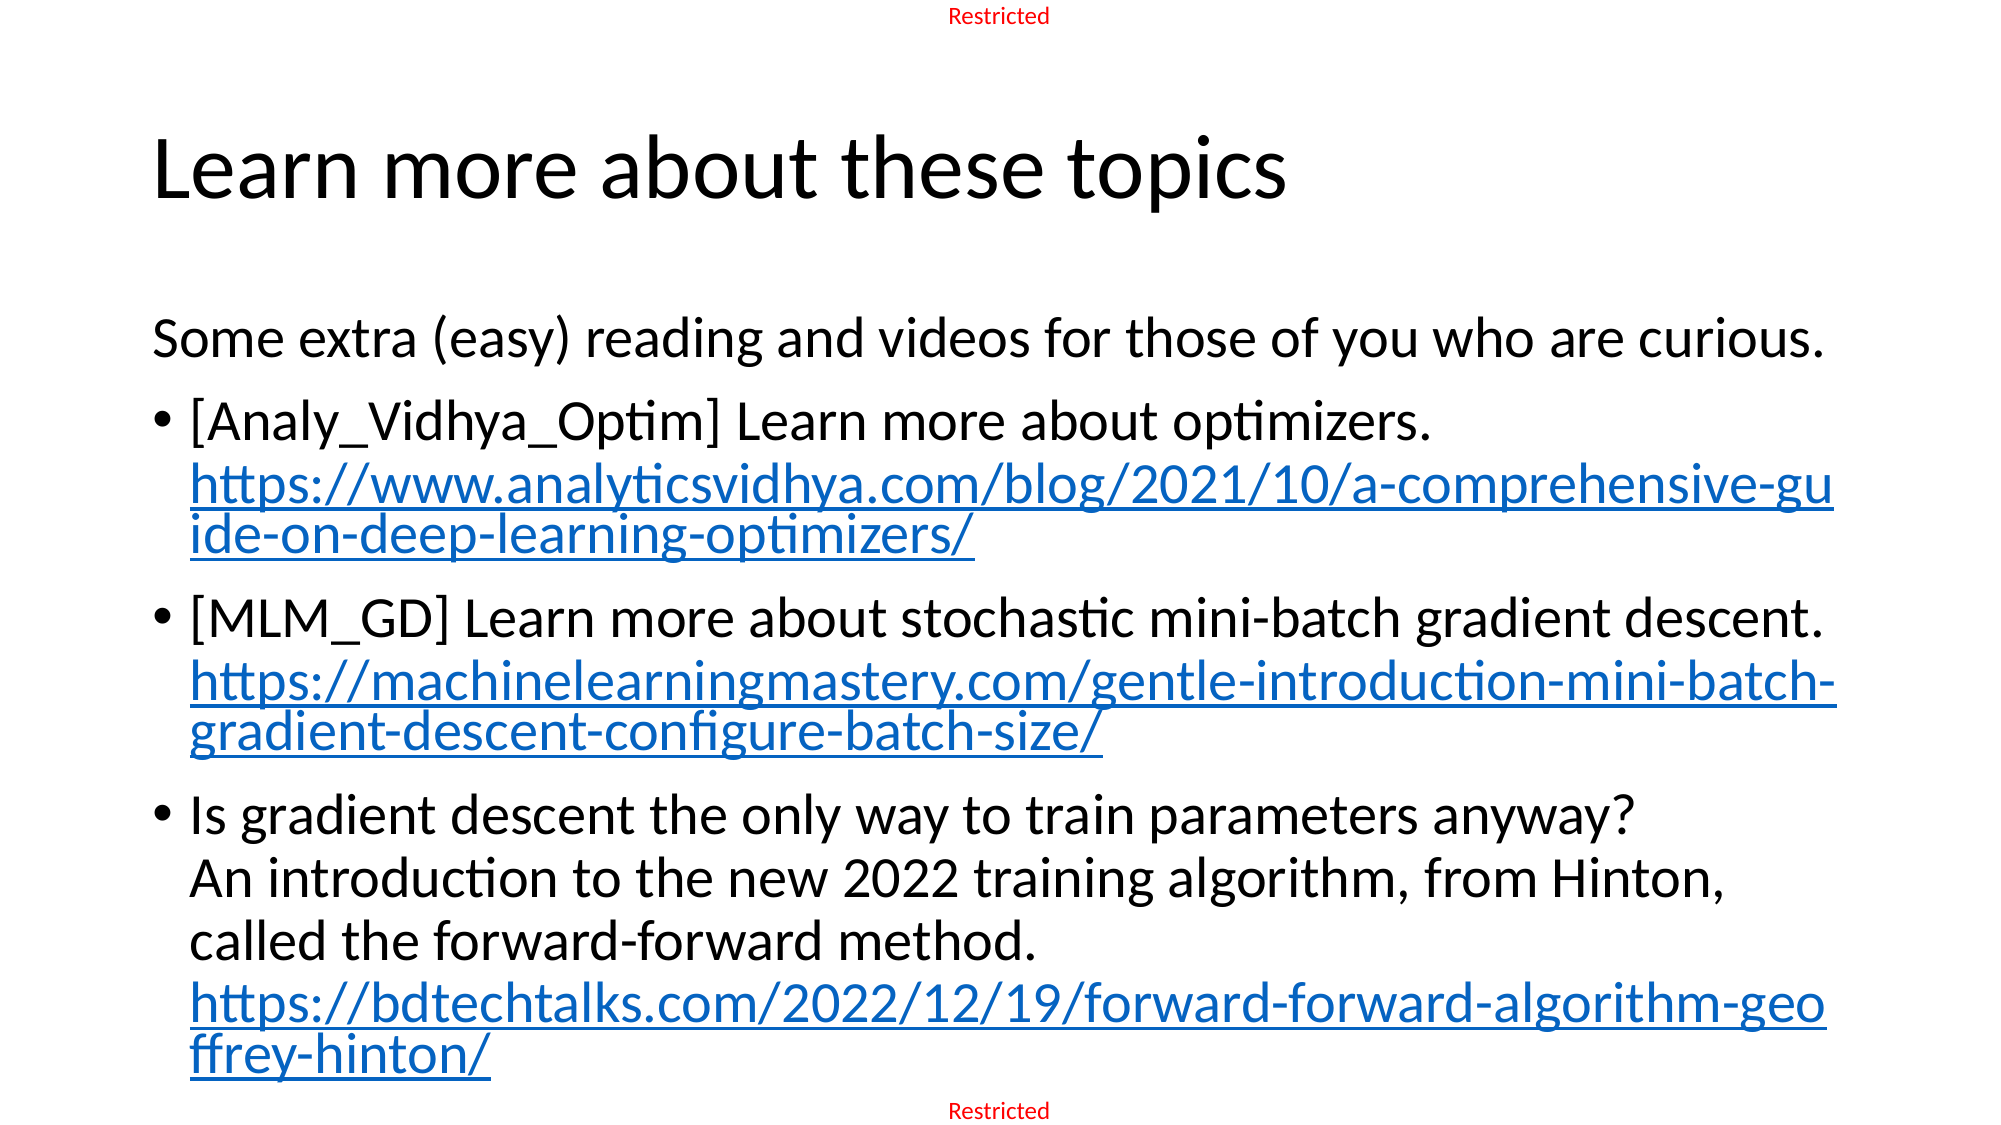

# Learn more about these topics
Some extra (easy) reading and videos for those of you who are curious.
[Analy_Vidhya_Optim] Learn more about optimizers.
https://www.analyticsvidhya.com/blog/2021/10/a-comprehensive-guide-on-deep-learning-optimizers/
[MLM_GD] Learn more about stochastic mini-batch gradient descent.
https://machinelearningmastery.com/gentle-introduction-mini-batch-gradient-descent-configure-batch-size/
Is gradient descent the only way to train parameters anyway?
An introduction to the new 2022 training algorithm, from Hinton, called the forward-forward method.
https://bdtechtalks.com/2022/12/19/forward-forward-algorithm-geoffrey-hinton/